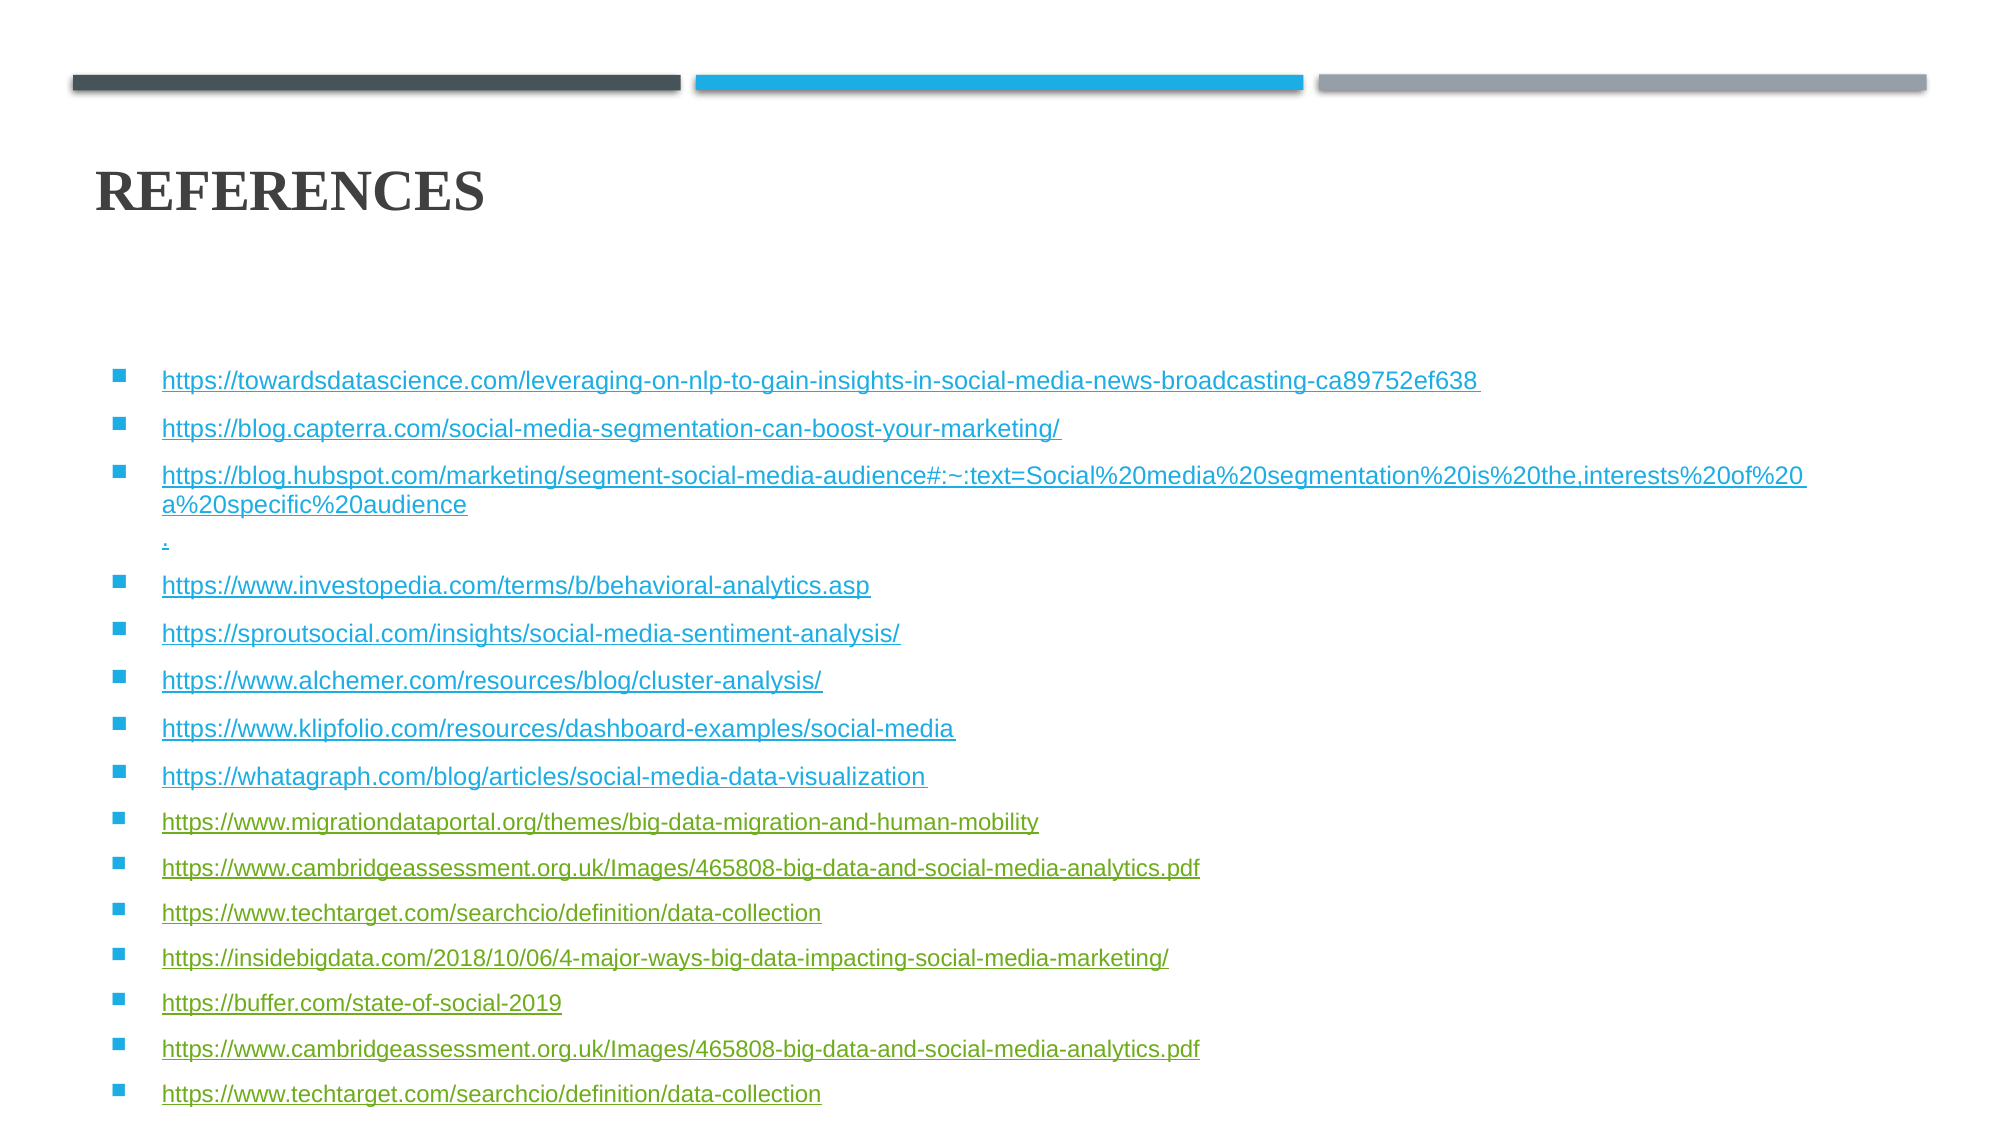

# References
https://towardsdatascience.com/leveraging-on-nlp-to-gain-insights-in-social-media-news-broadcasting-ca89752ef638
https://blog.capterra.com/social-media-segmentation-can-boost-your-marketing/
https://blog.hubspot.com/marketing/segment-social-media-audience#:~:text=Social%20media%20segmentation%20is%20the,interests%20of%20a%20specific%20audience.
https://www.investopedia.com/terms/b/behavioral-analytics.asp
https://sproutsocial.com/insights/social-media-sentiment-analysis/
https://www.alchemer.com/resources/blog/cluster-analysis/
https://www.klipfolio.com/resources/dashboard-examples/social-media
https://whatagraph.com/blog/articles/social-media-data-visualization
https://www.migrationdataportal.org/themes/big-data-migration-and-human-mobility
https://www.cambridgeassessment.org.uk/Images/465808-big-data-and-social-media-analytics.pdf
https://www.techtarget.com/searchcio/definition/data-collection
https://insidebigdata.com/2018/10/06/4-major-ways-big-data-impacting-social-media-marketing/
https://buffer.com/state-of-social-2019
https://www.cambridgeassessment.org.uk/Images/465808-big-data-and-social-media-analytics.pdf
https://www.techtarget.com/searchcio/definition/data-collection
https://insidebigdata.com/2018/10/06/4-major-ways-big-data-impacting-social-media-marketing/
https://insidebigdata.com/2018/10/06/4-major-ways-big-data-impacting-social-media-marketing/